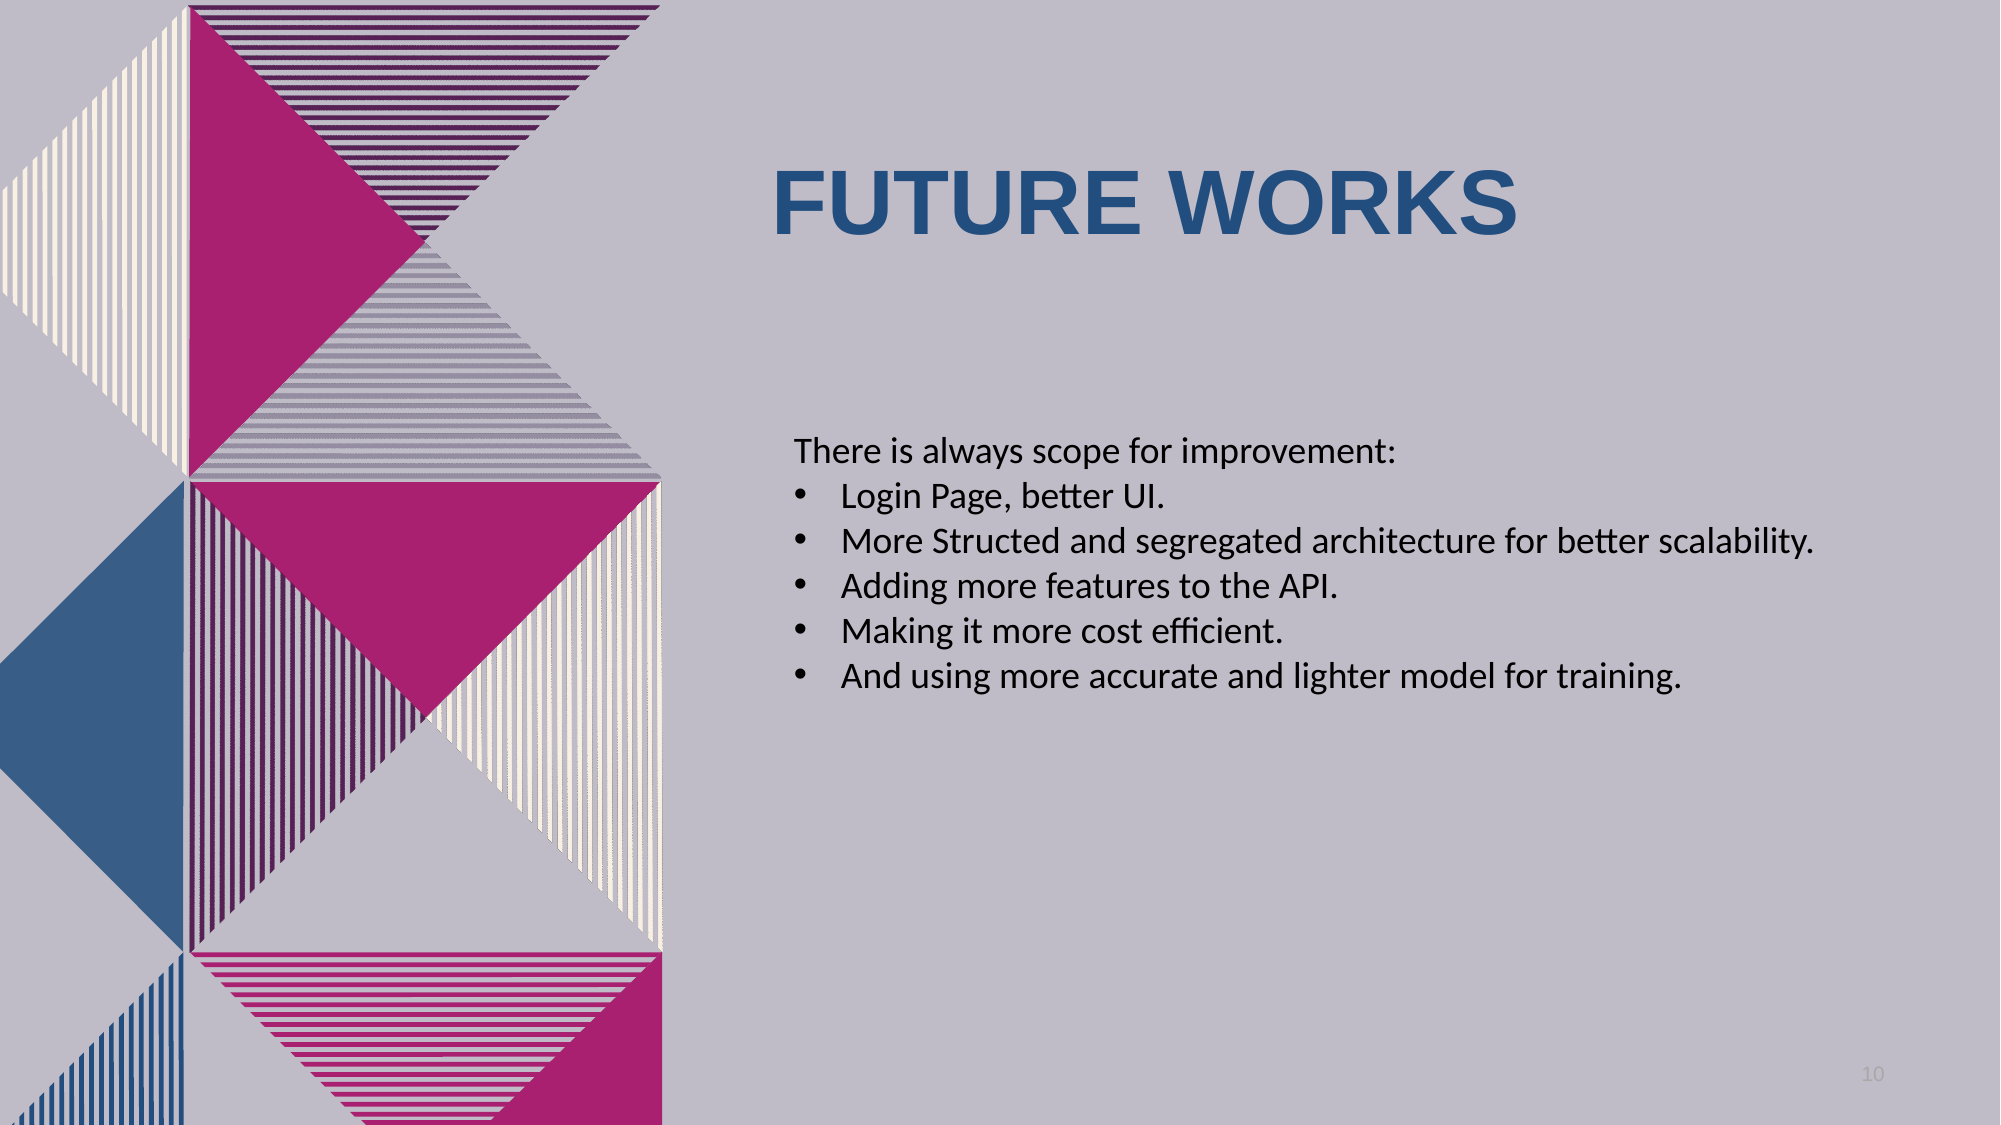

# Future Works
There is always scope for improvement:
Login Page, better UI.
More Structed and segregated architecture for better scalability.
Adding more features to the API.
Making it more cost efficient.
And using more accurate and lighter model for training.
10